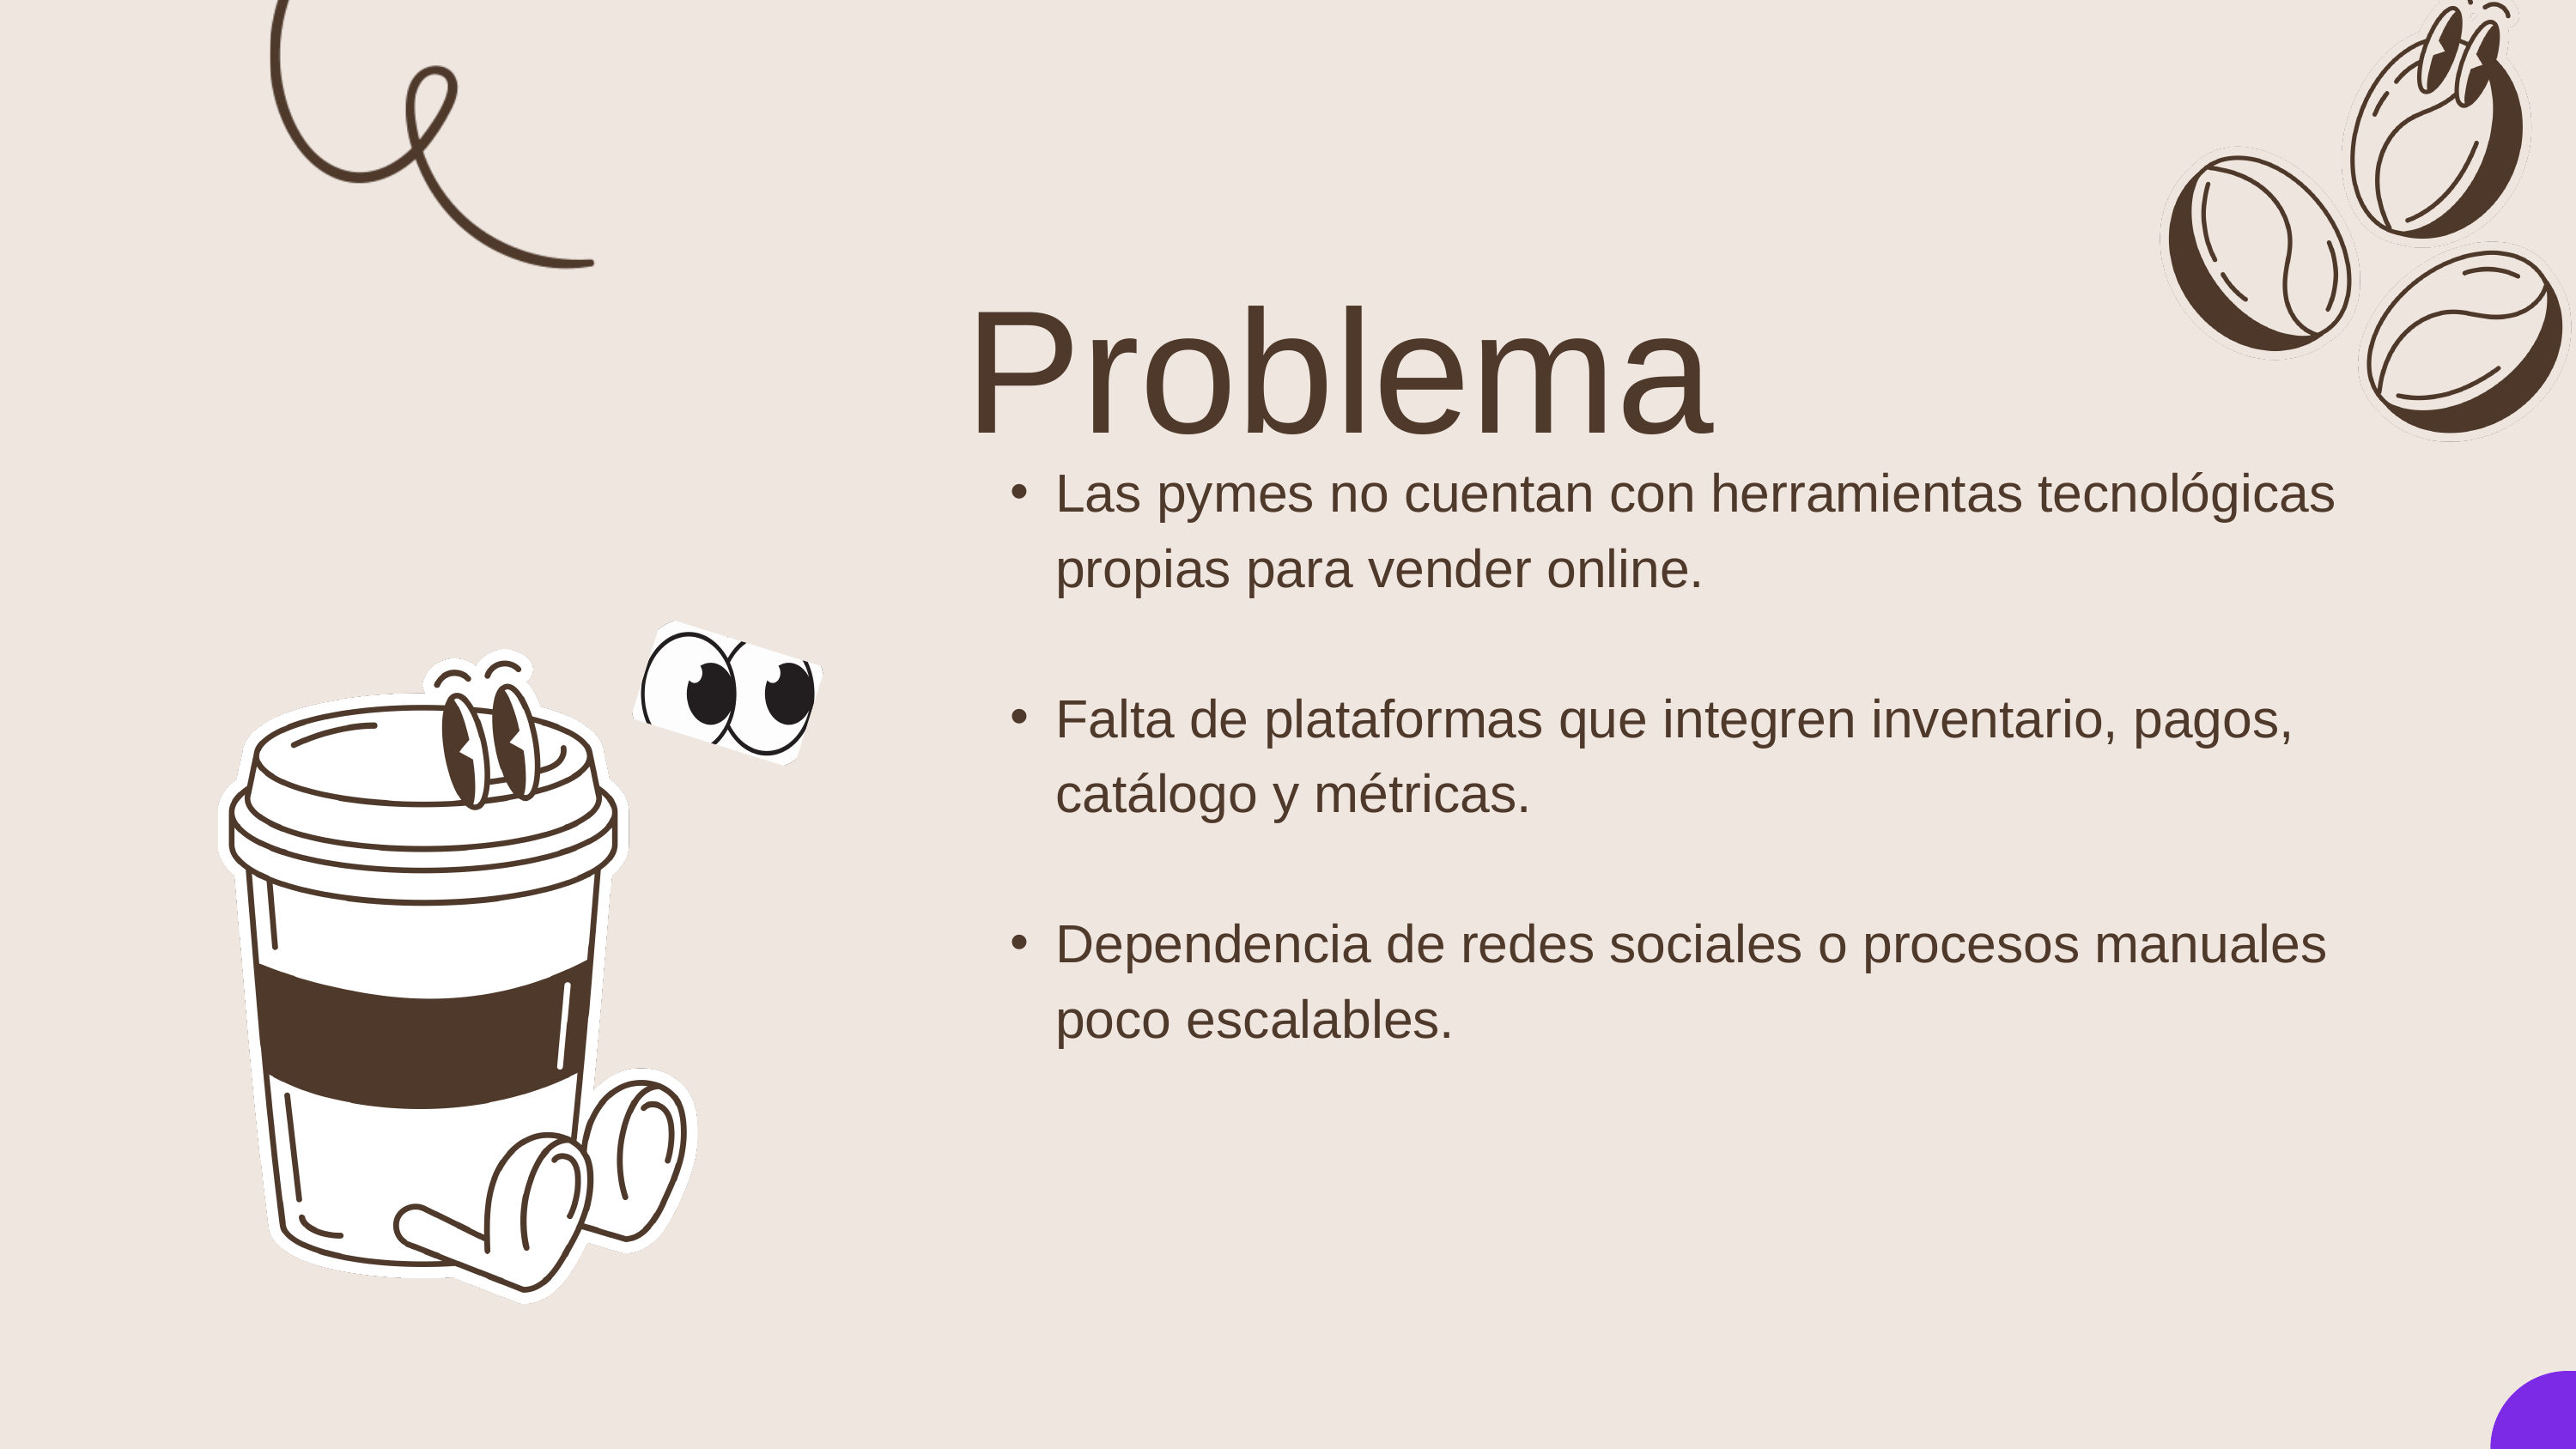

Problema
Las pymes no cuentan con herramientas tecnológicas propias para vender online.

Falta de plataformas que integren inventario, pagos, catálogo y métricas.

Dependencia de redes sociales o procesos manuales poco escalables.